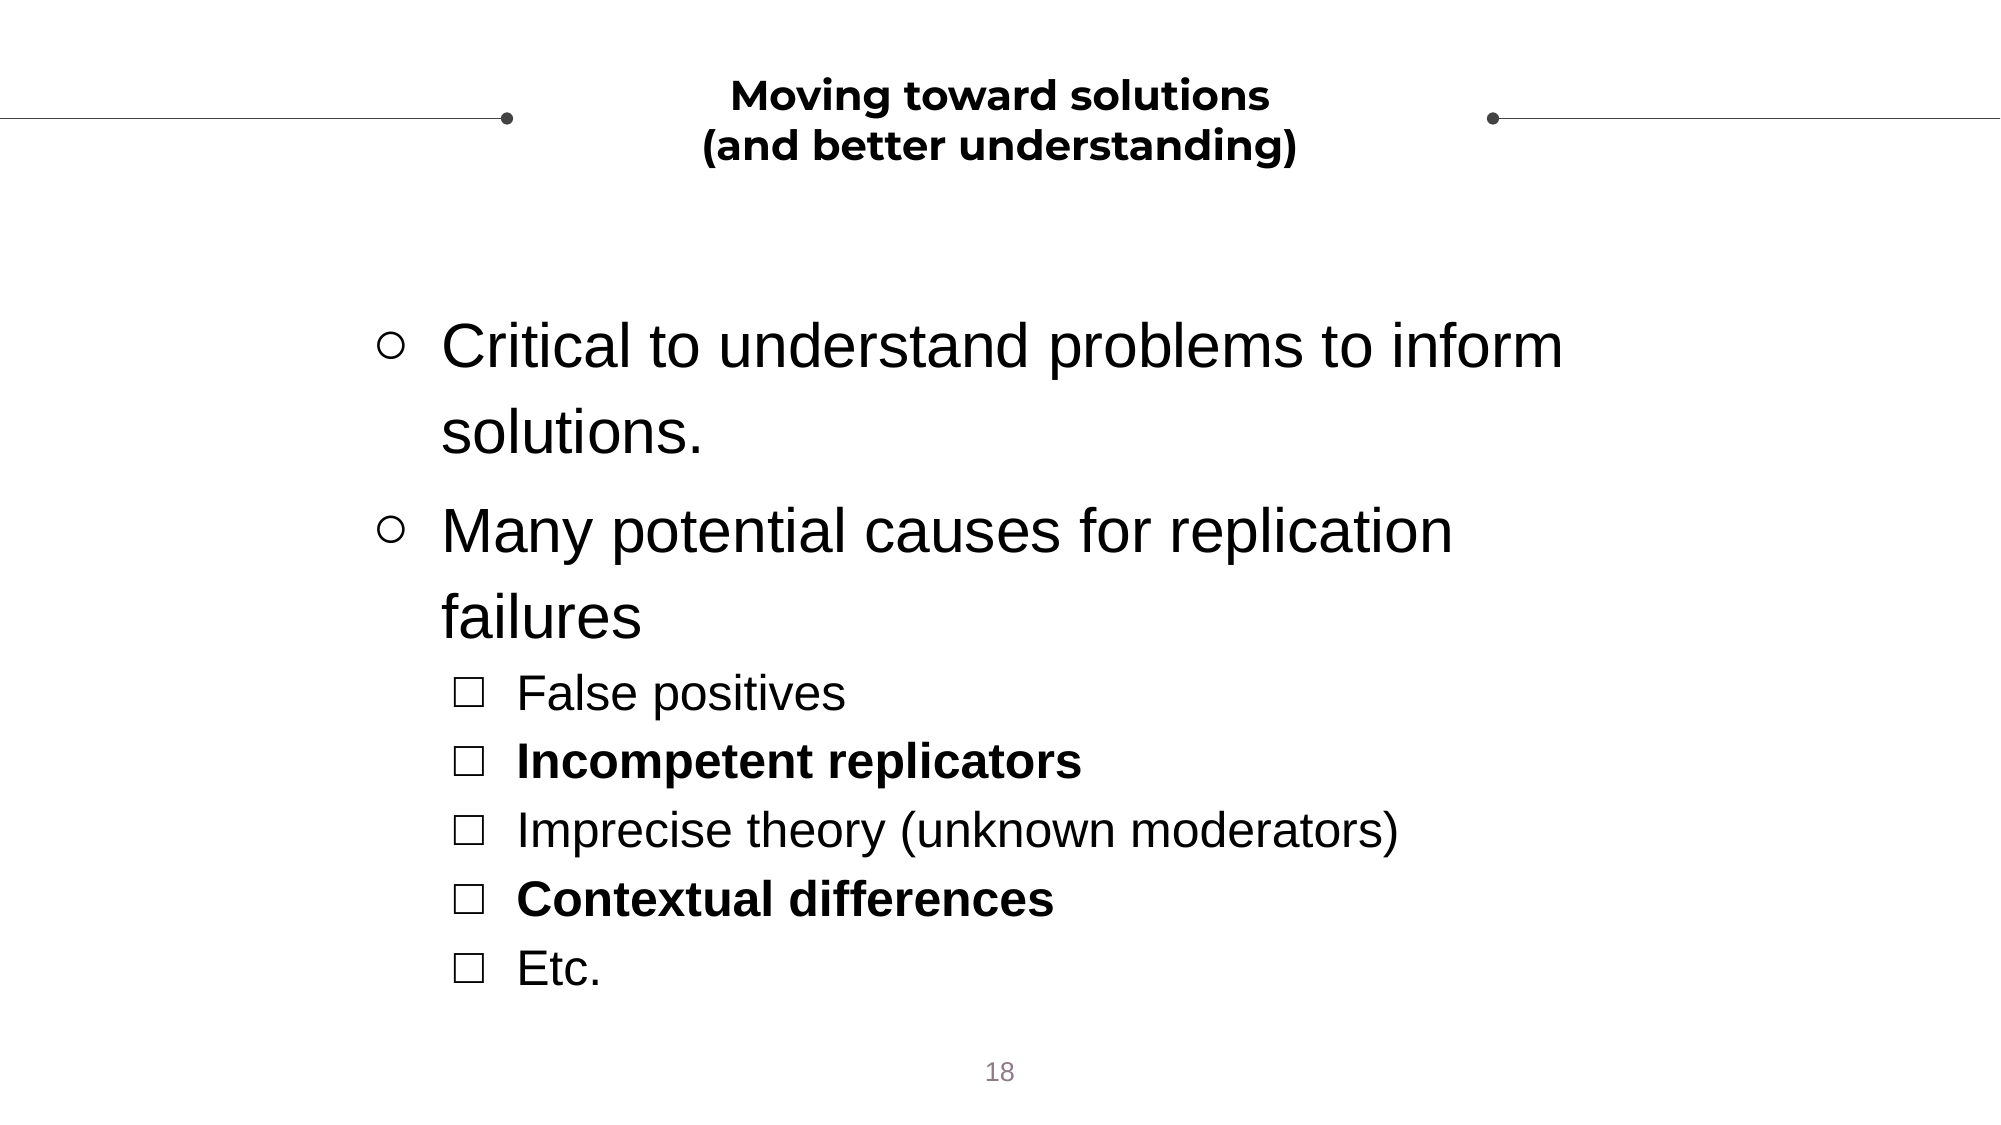

# Moving toward solutions (and better understanding)

Critical to understand problems to inform solutions.
Many potential causes for replication failures
False positives
Incompetent replicators
Imprecise theory (unknown moderators)
Contextual differences
Etc.

18